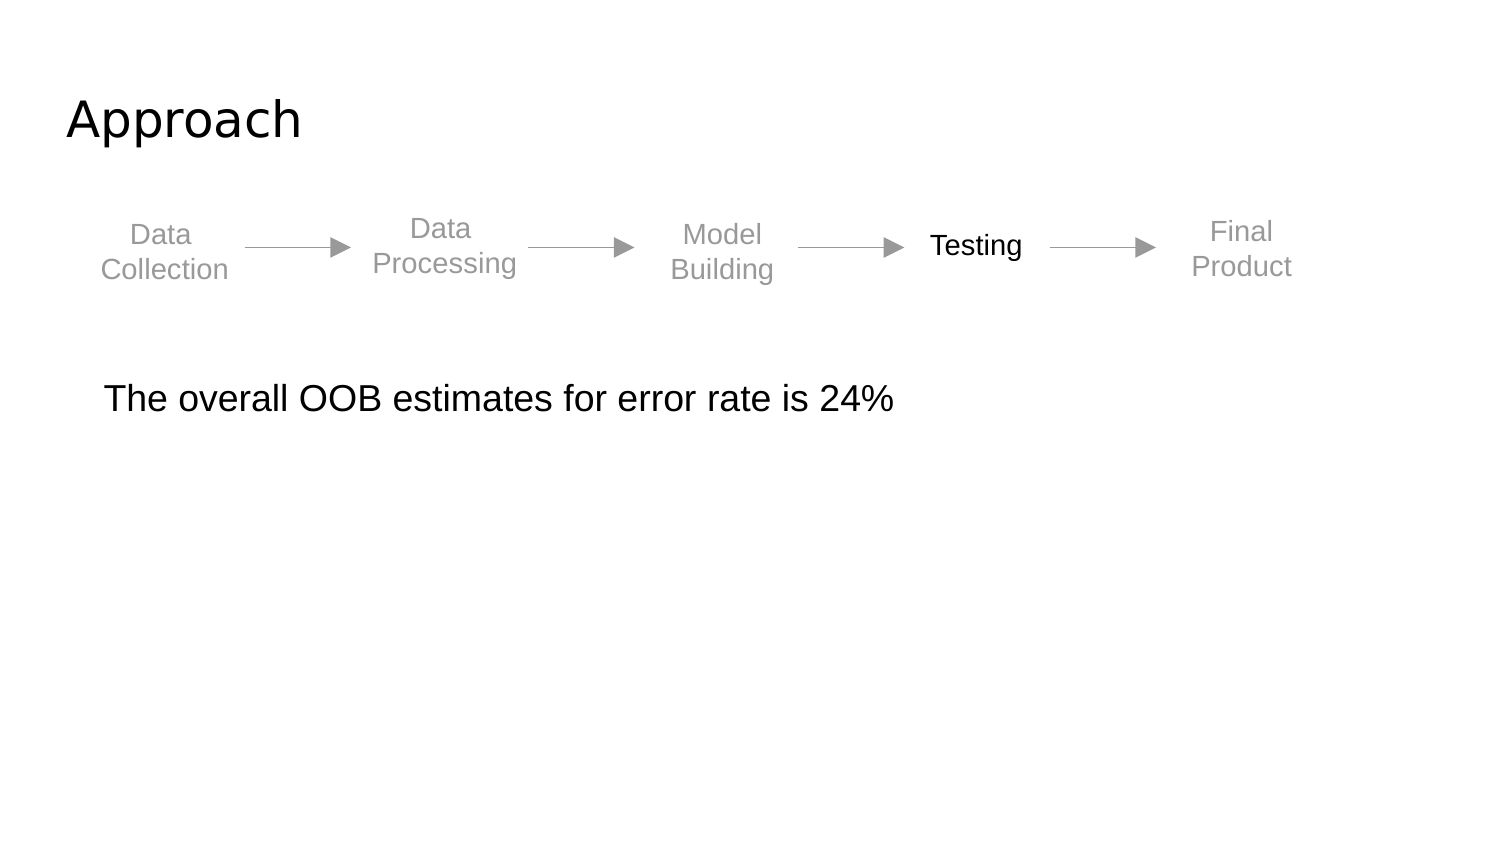

# Approach

The overall OOB estimates for error rate is 24%

Data
Processing
Final
Product
Data
Collection
Model
Building
Testing